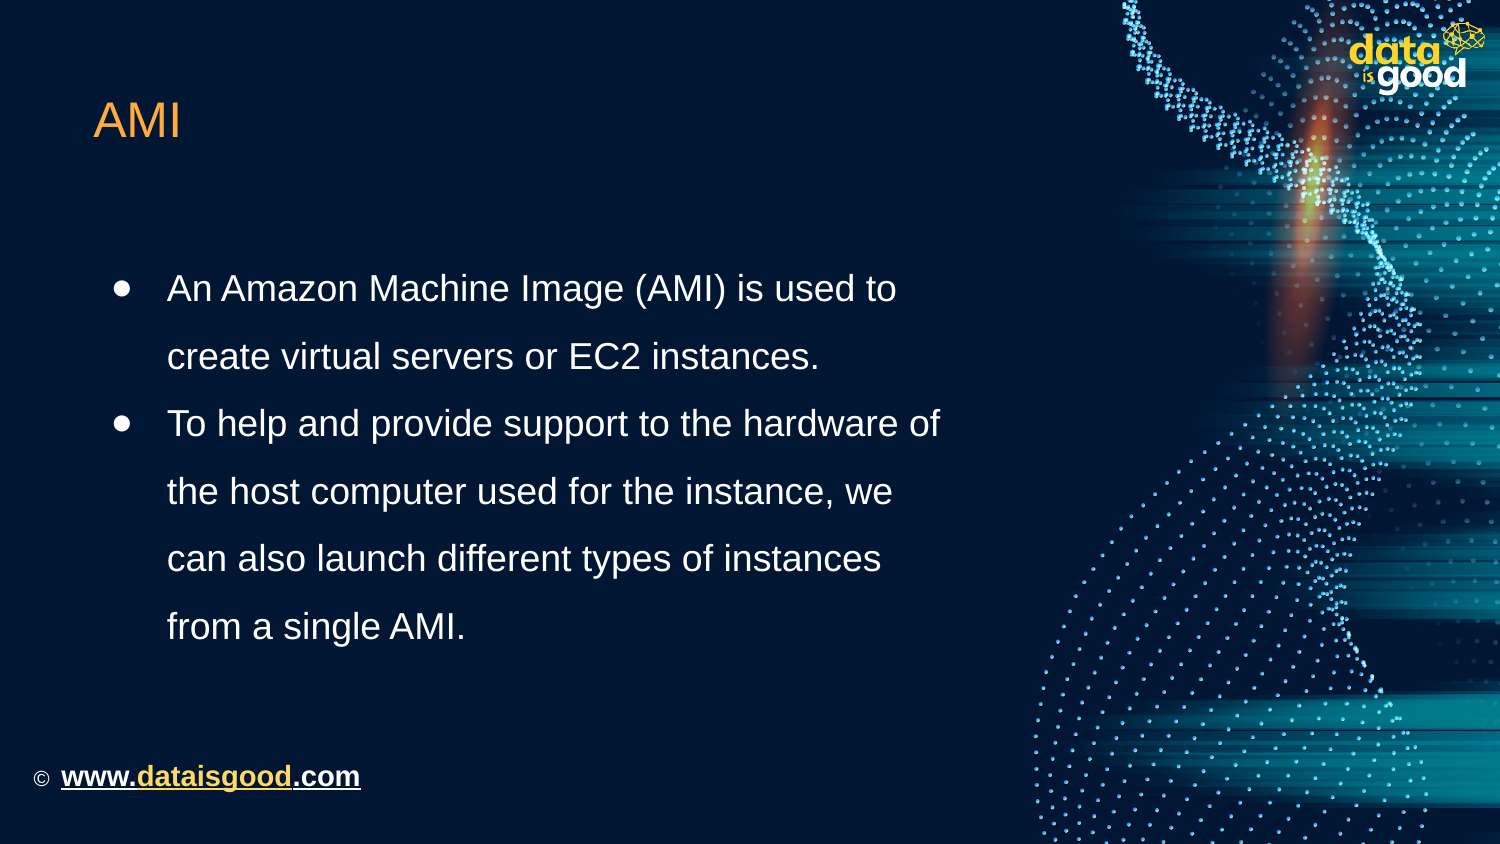

# AMI
An Amazon Machine Image (AMI) is used to create virtual servers or EC2 instances.
To help and provide support to the hardware of the host computer used for the instance, we can also launch different types of instances from a single AMI.